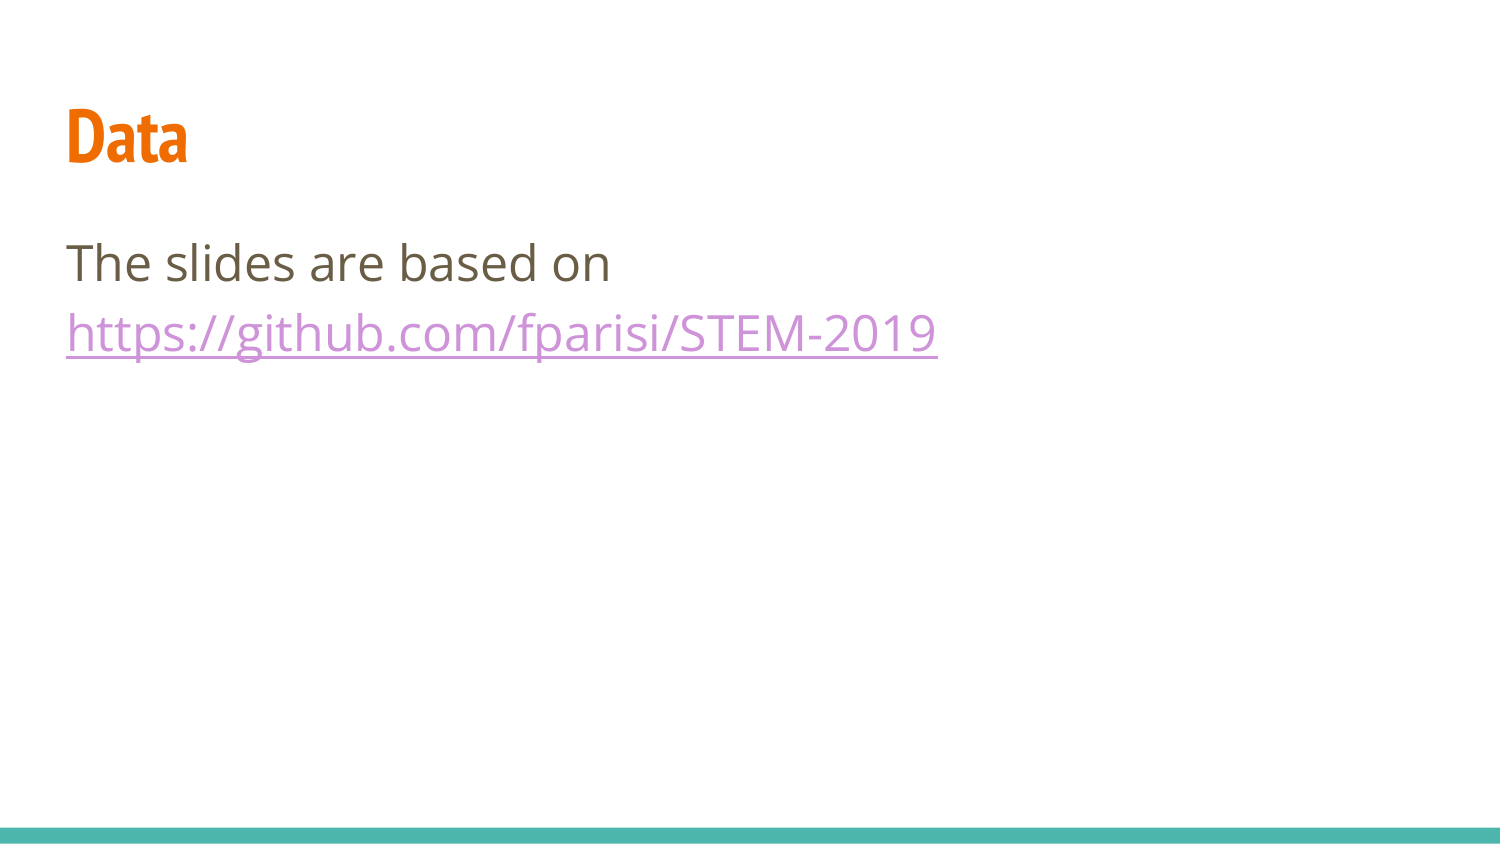

# Data
The slides are based on https://github.com/fparisi/STEM-2019